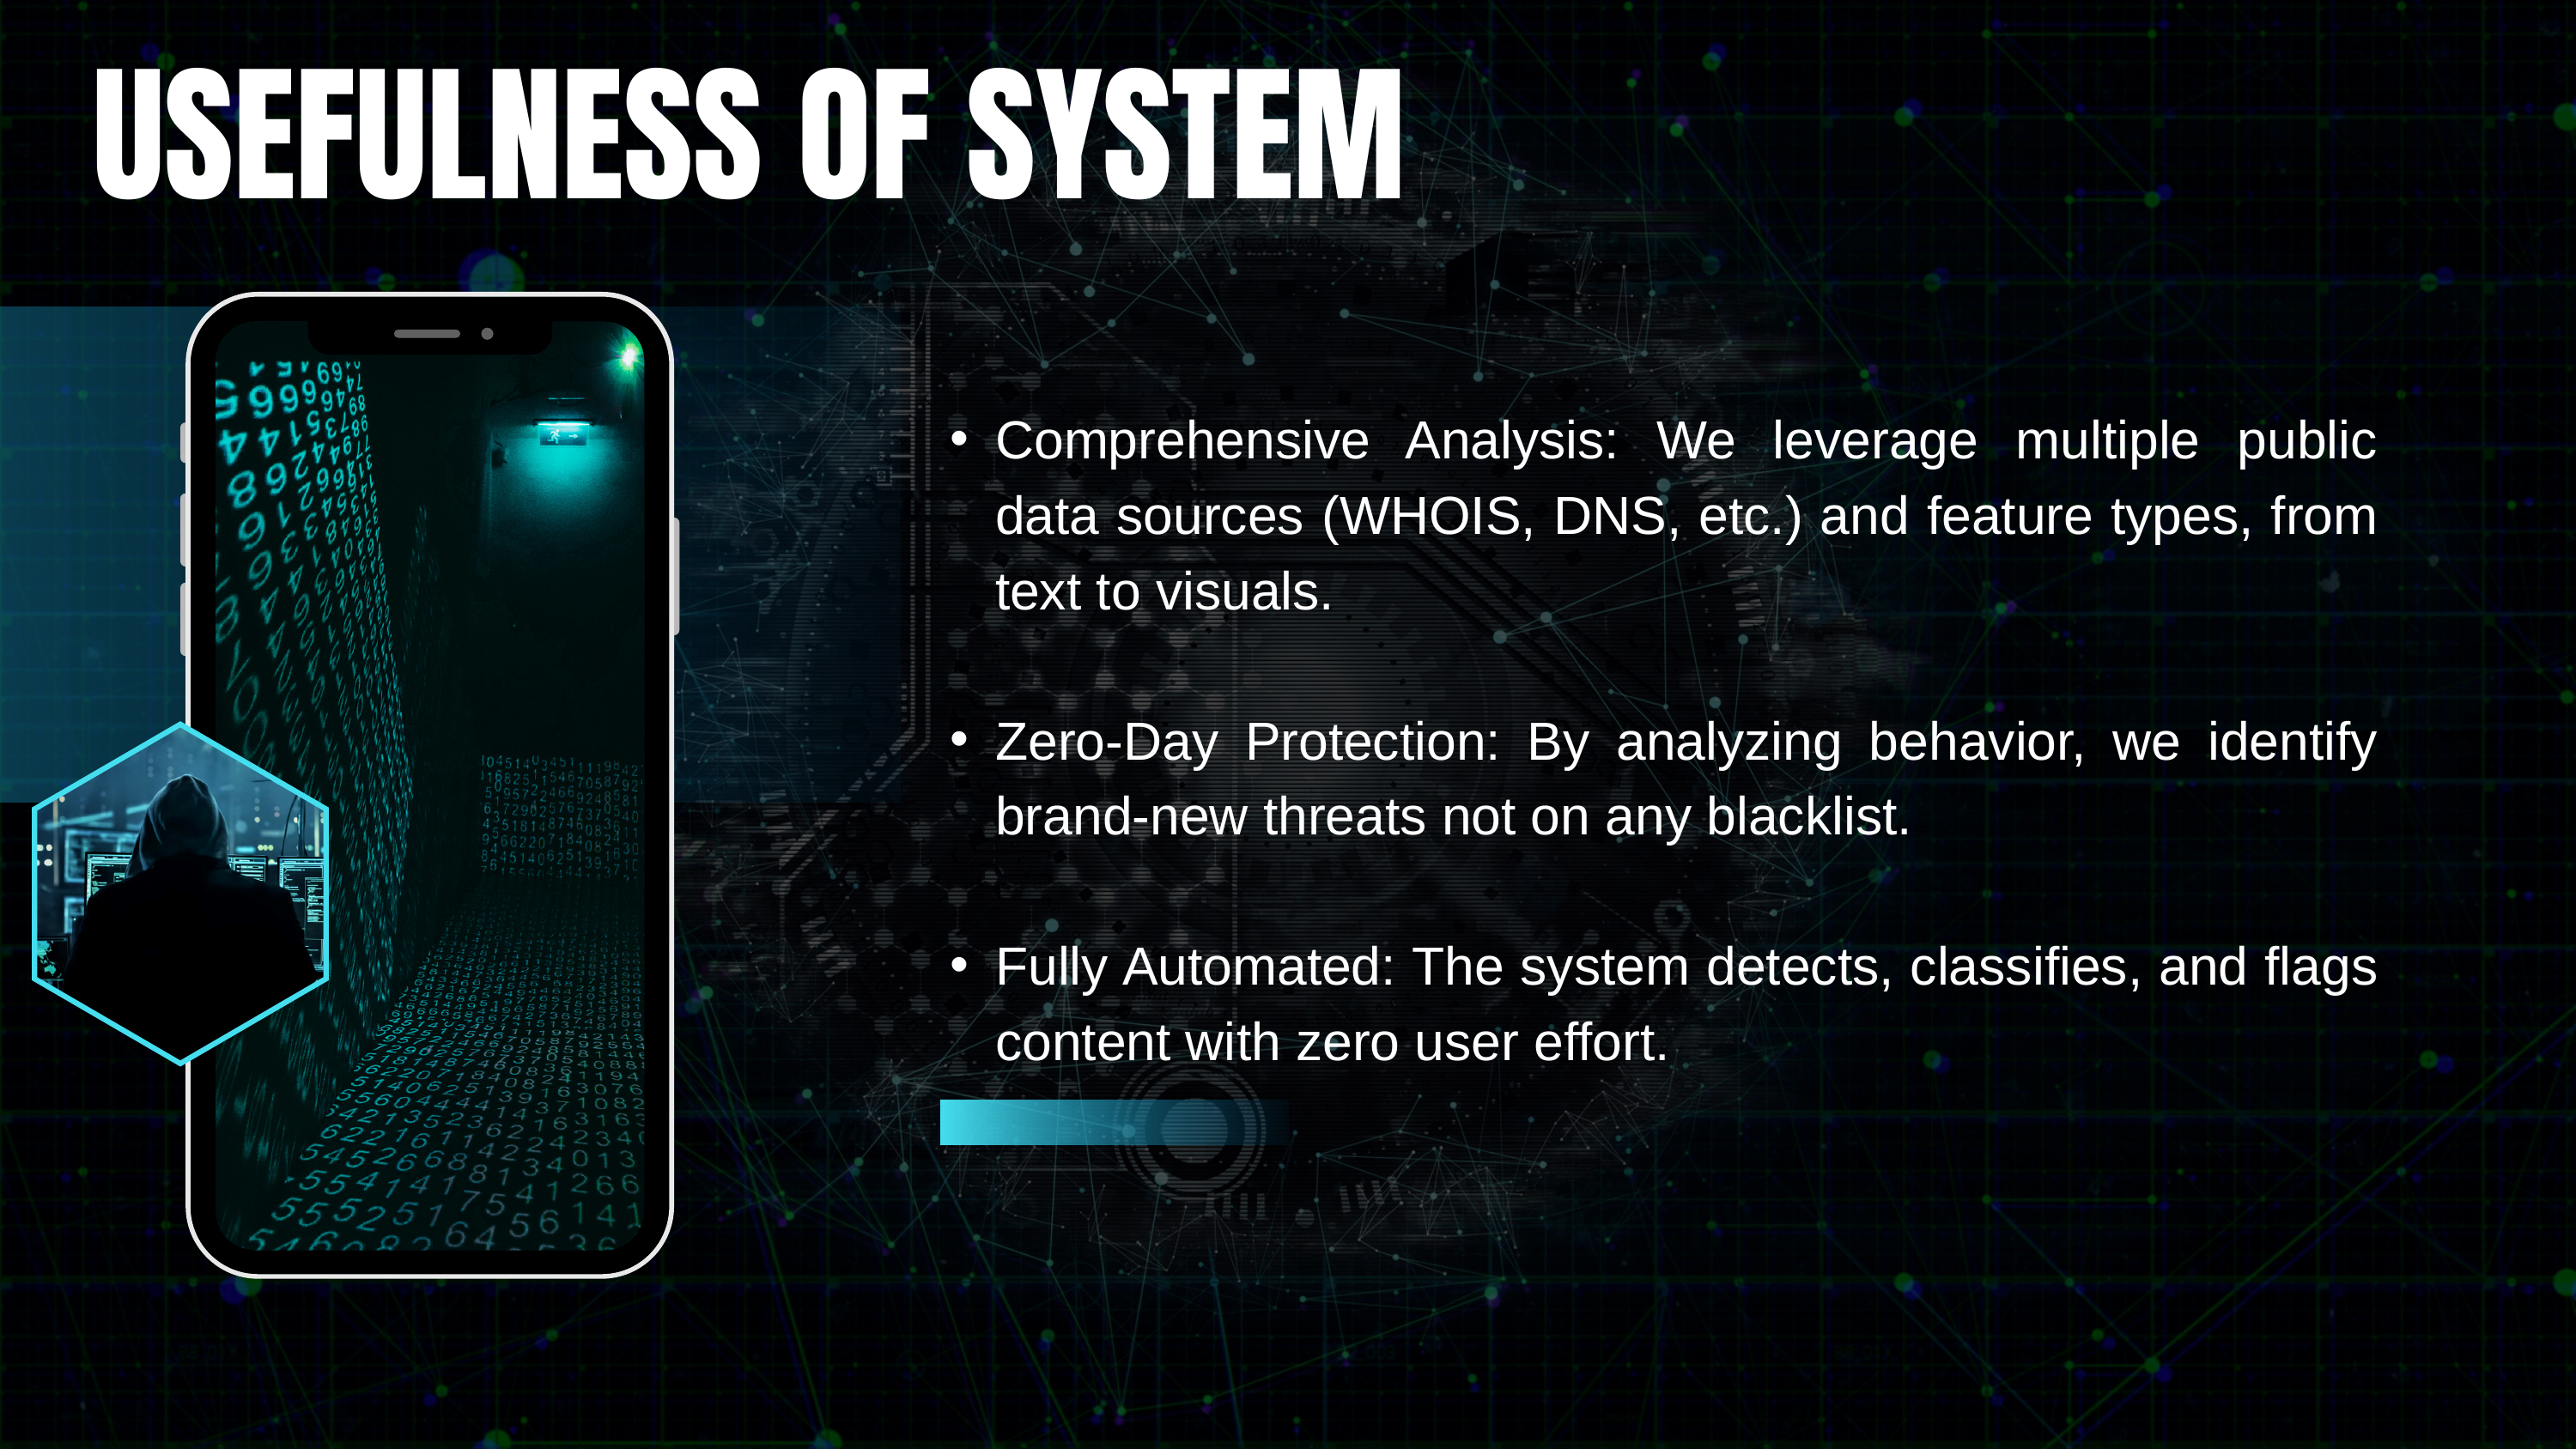

USEFULNESS OF SYSTEM

Comprehensive Analysis: We leverage multiple public data sources (WHOIS, DNS, etc.) and feature types, from text to visuals.

Zero-Day Protection: By analyzing behavior, we identify brand-new threats not on any blacklist.

Fully Automated: The system detects, classifies, and flags content with zero user effort.